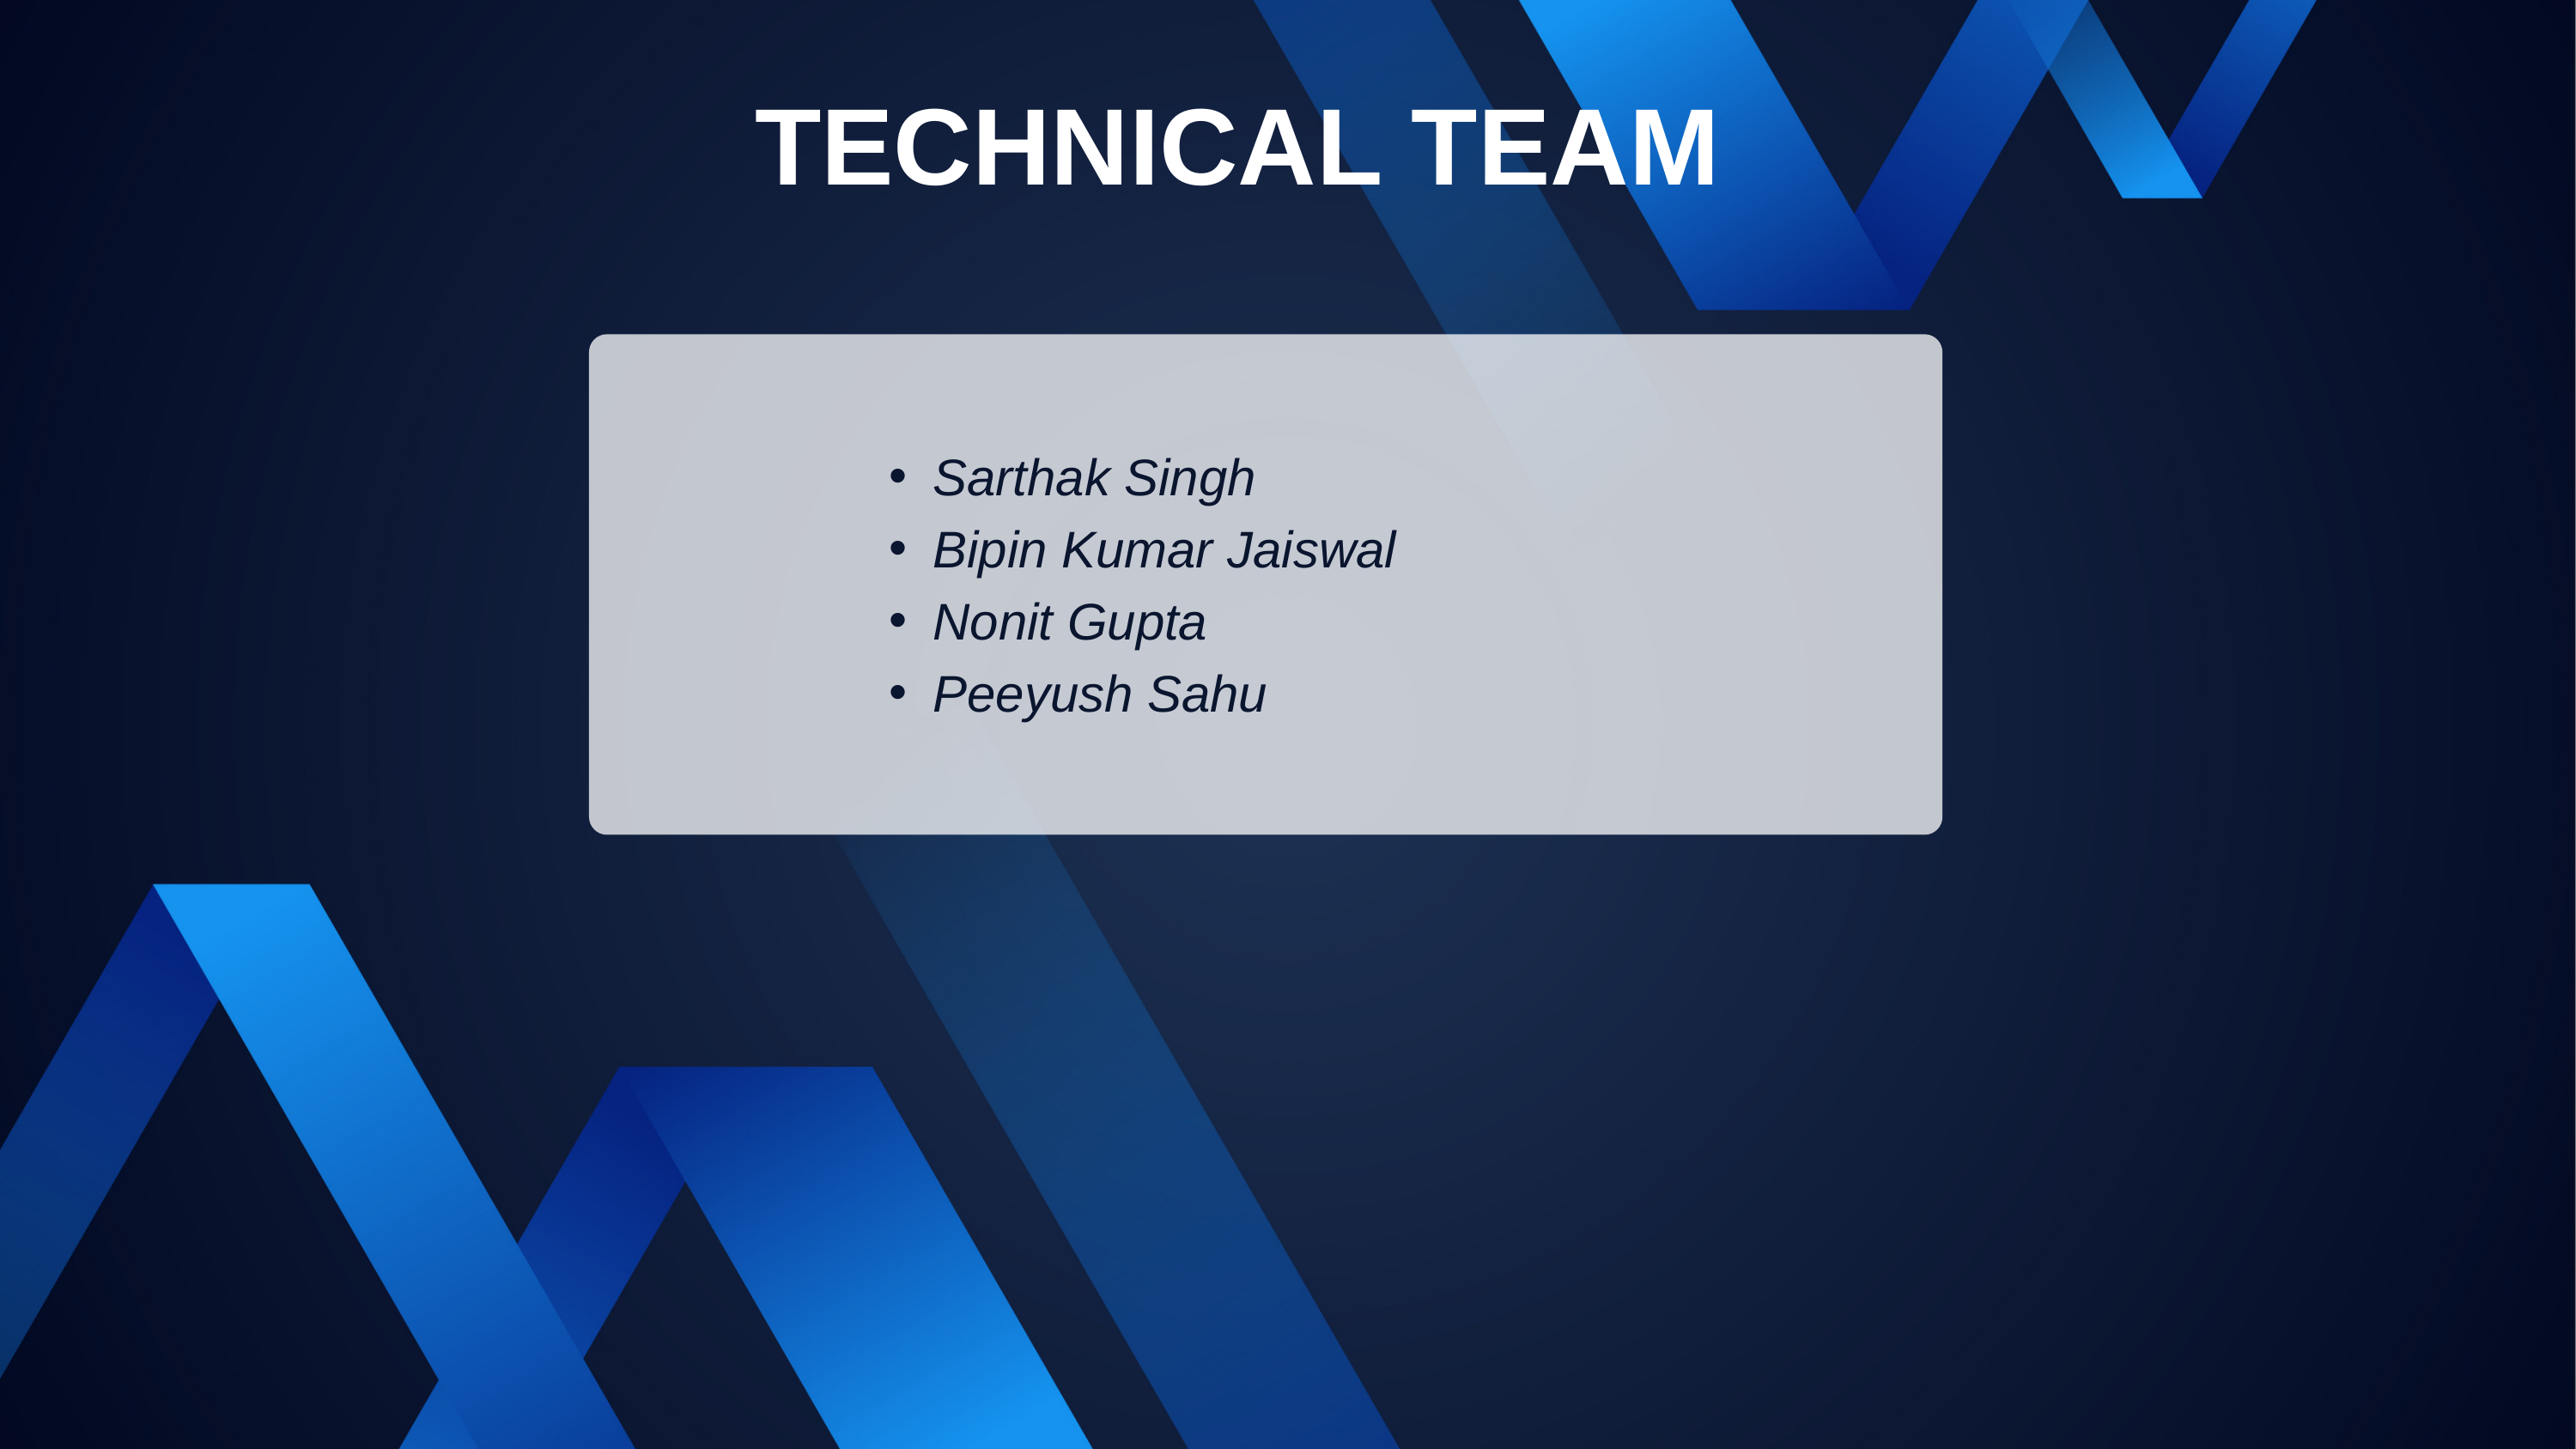

TECHNICAL TEAM

Sarthak Singh
Bipin Kumar Jaiswal
Nonit Gupta
Peeyush Sahu